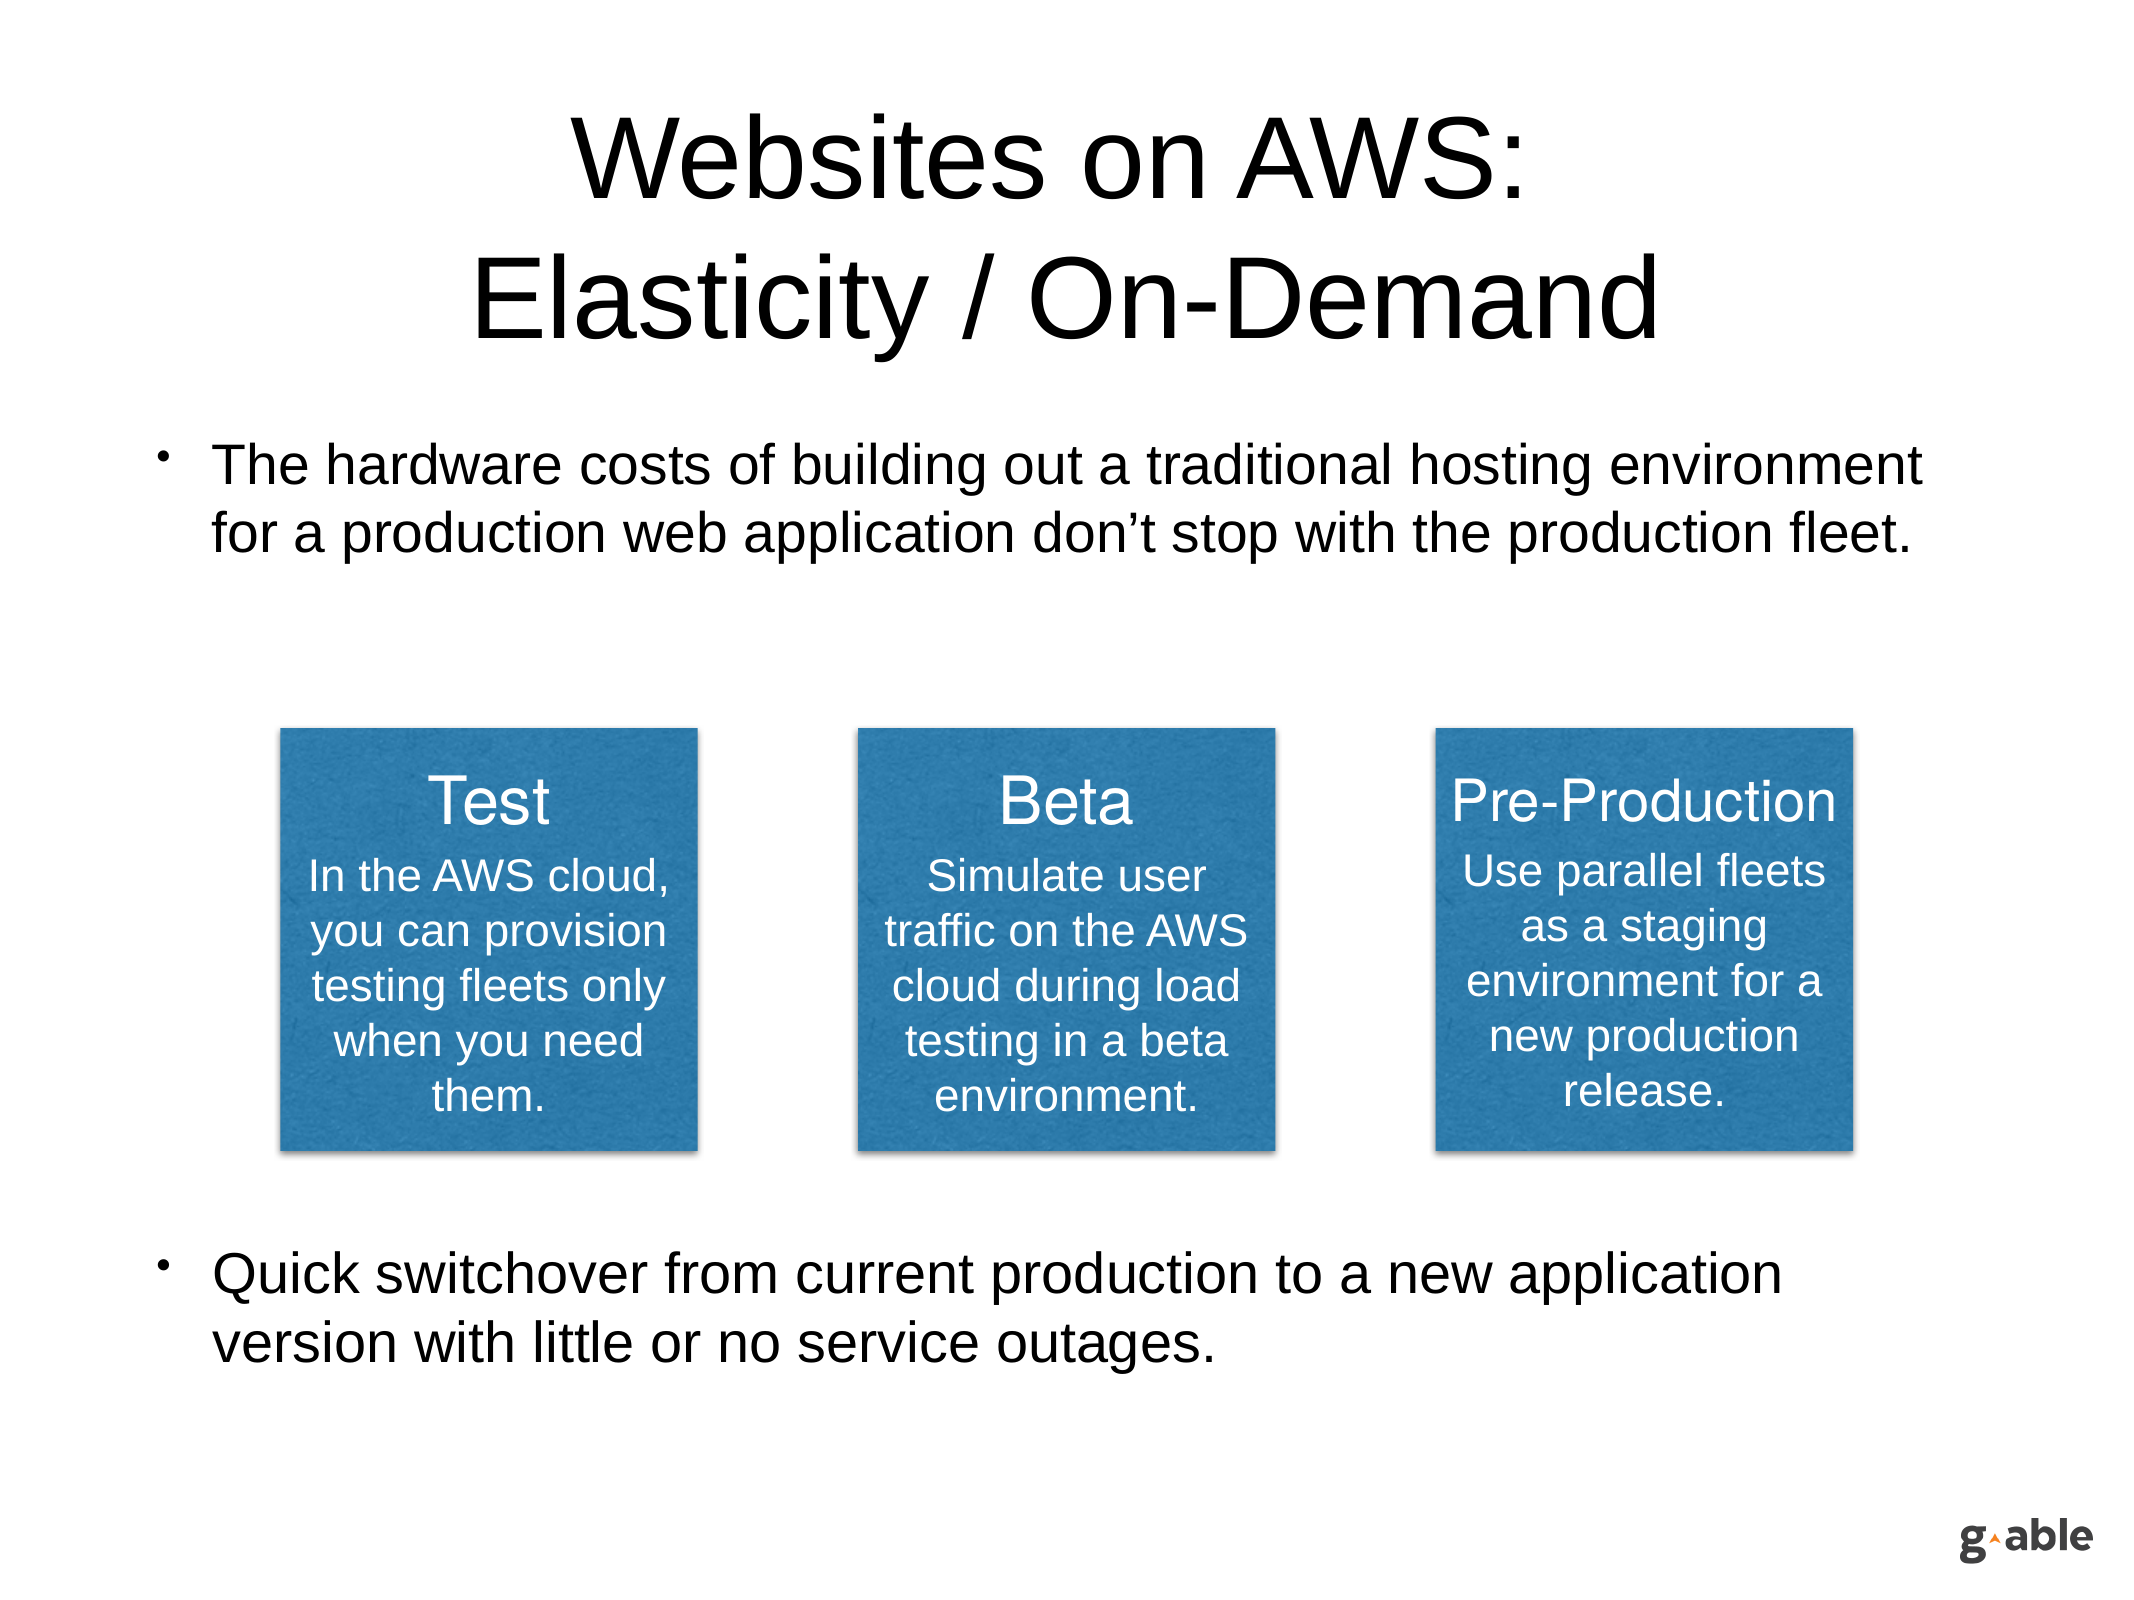

# Websites on AWS: Elasticity / On-Demand
The hardware costs of building out a traditional hosting environment for a production web application don’t stop with the production fleet.
Test
In the AWS cloud, you can provision testing fleets only when you need them.
Beta
Simulate user traffic on the AWS cloud during load testing in a beta environment.
Pre-Production
Use parallel fleets as a staging environment for a new production release.
Quick switchover from current production to a new application version with little or no service outages.
6